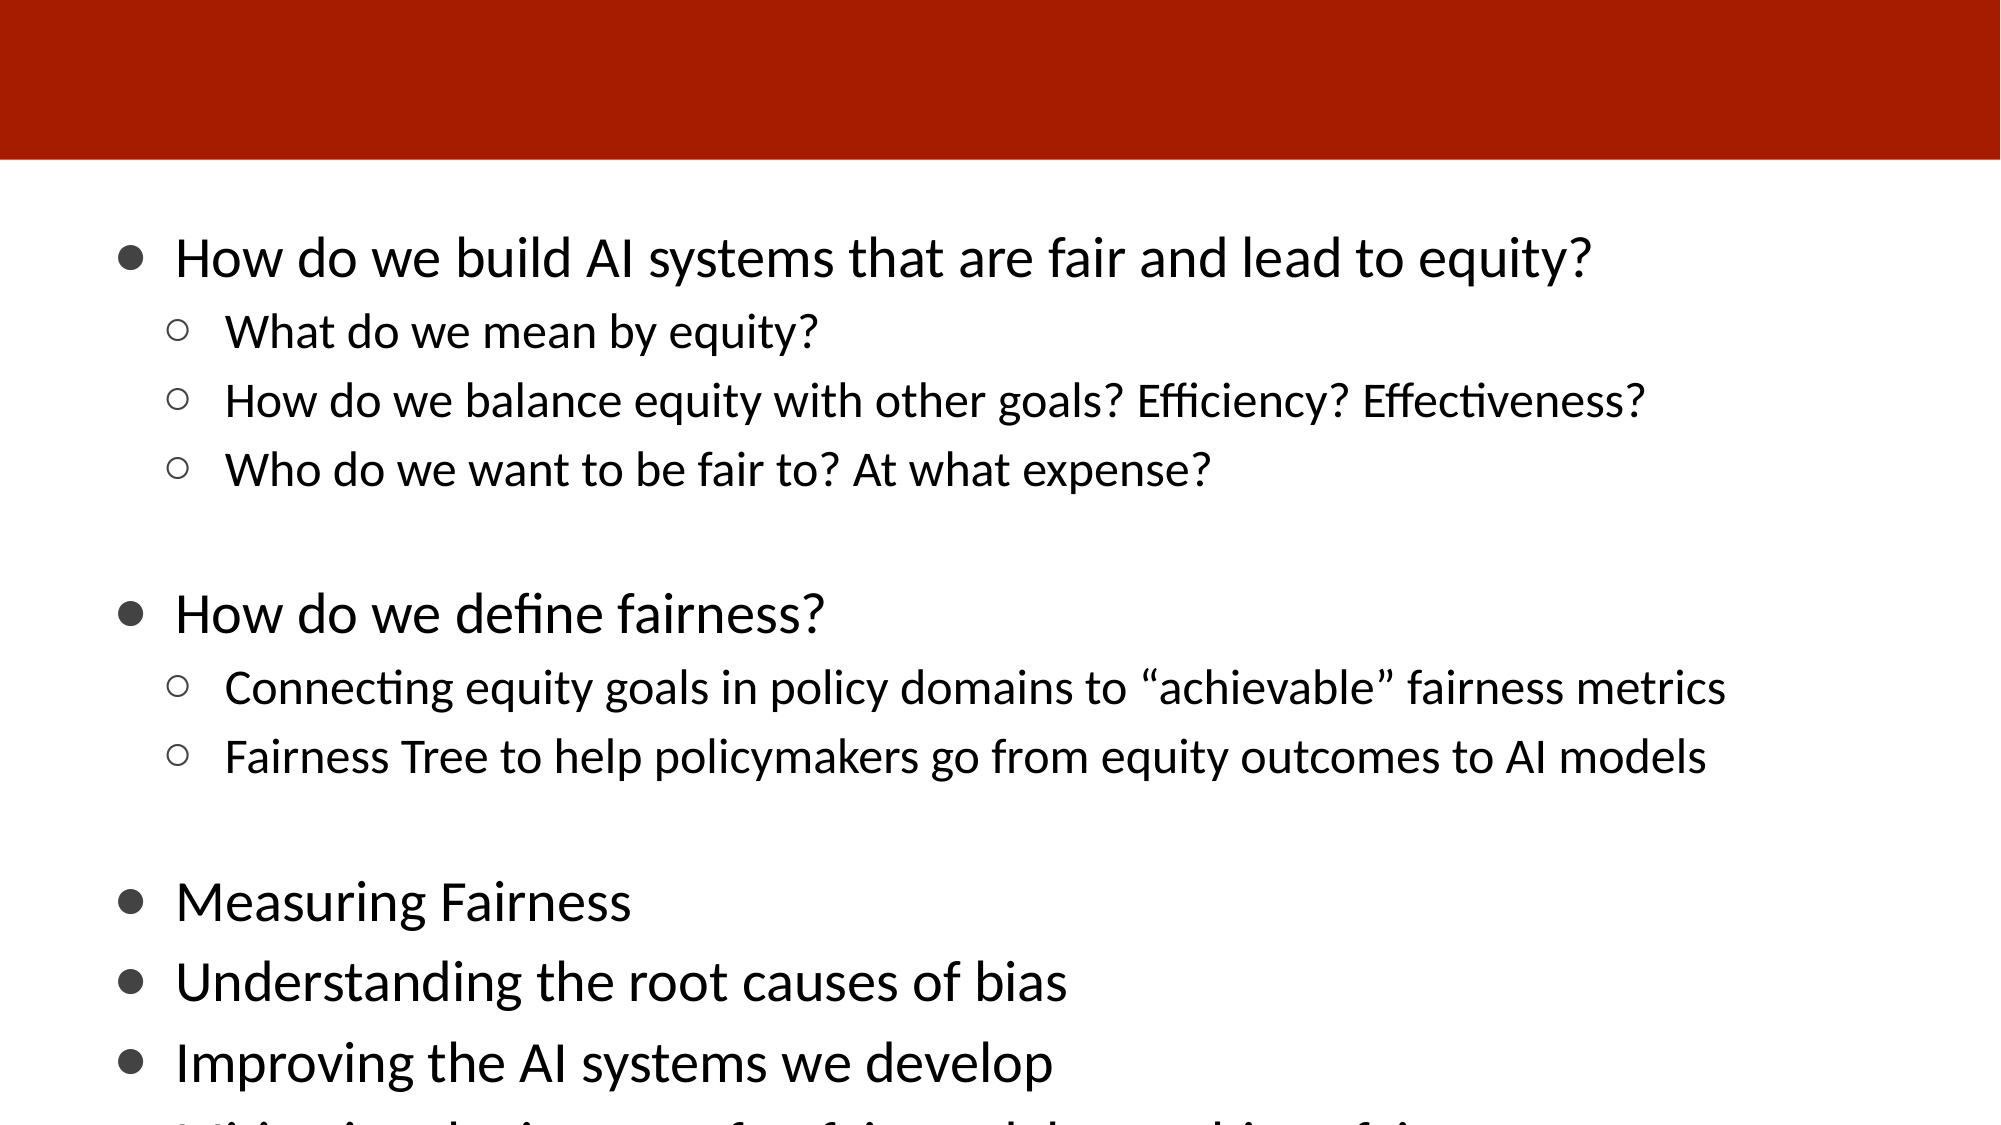

#
How do we build AI systems that are fair and lead to equity?
What do we mean by equity?
How do we balance equity with other goals? Efficiency? Effectiveness?
Who do we want to be fair to? At what expense?
How do we define fairness?
Connecting equity goals in policy domains to “achievable” fairness metrics
Fairness Tree to help policymakers go from equity outcomes to AI models
Measuring Fairness
Understanding the root causes of bias
Improving the AI systems we develop
Mitigating the impact of unfair models to achieve fair outcomes
Monitoring and Evaluating